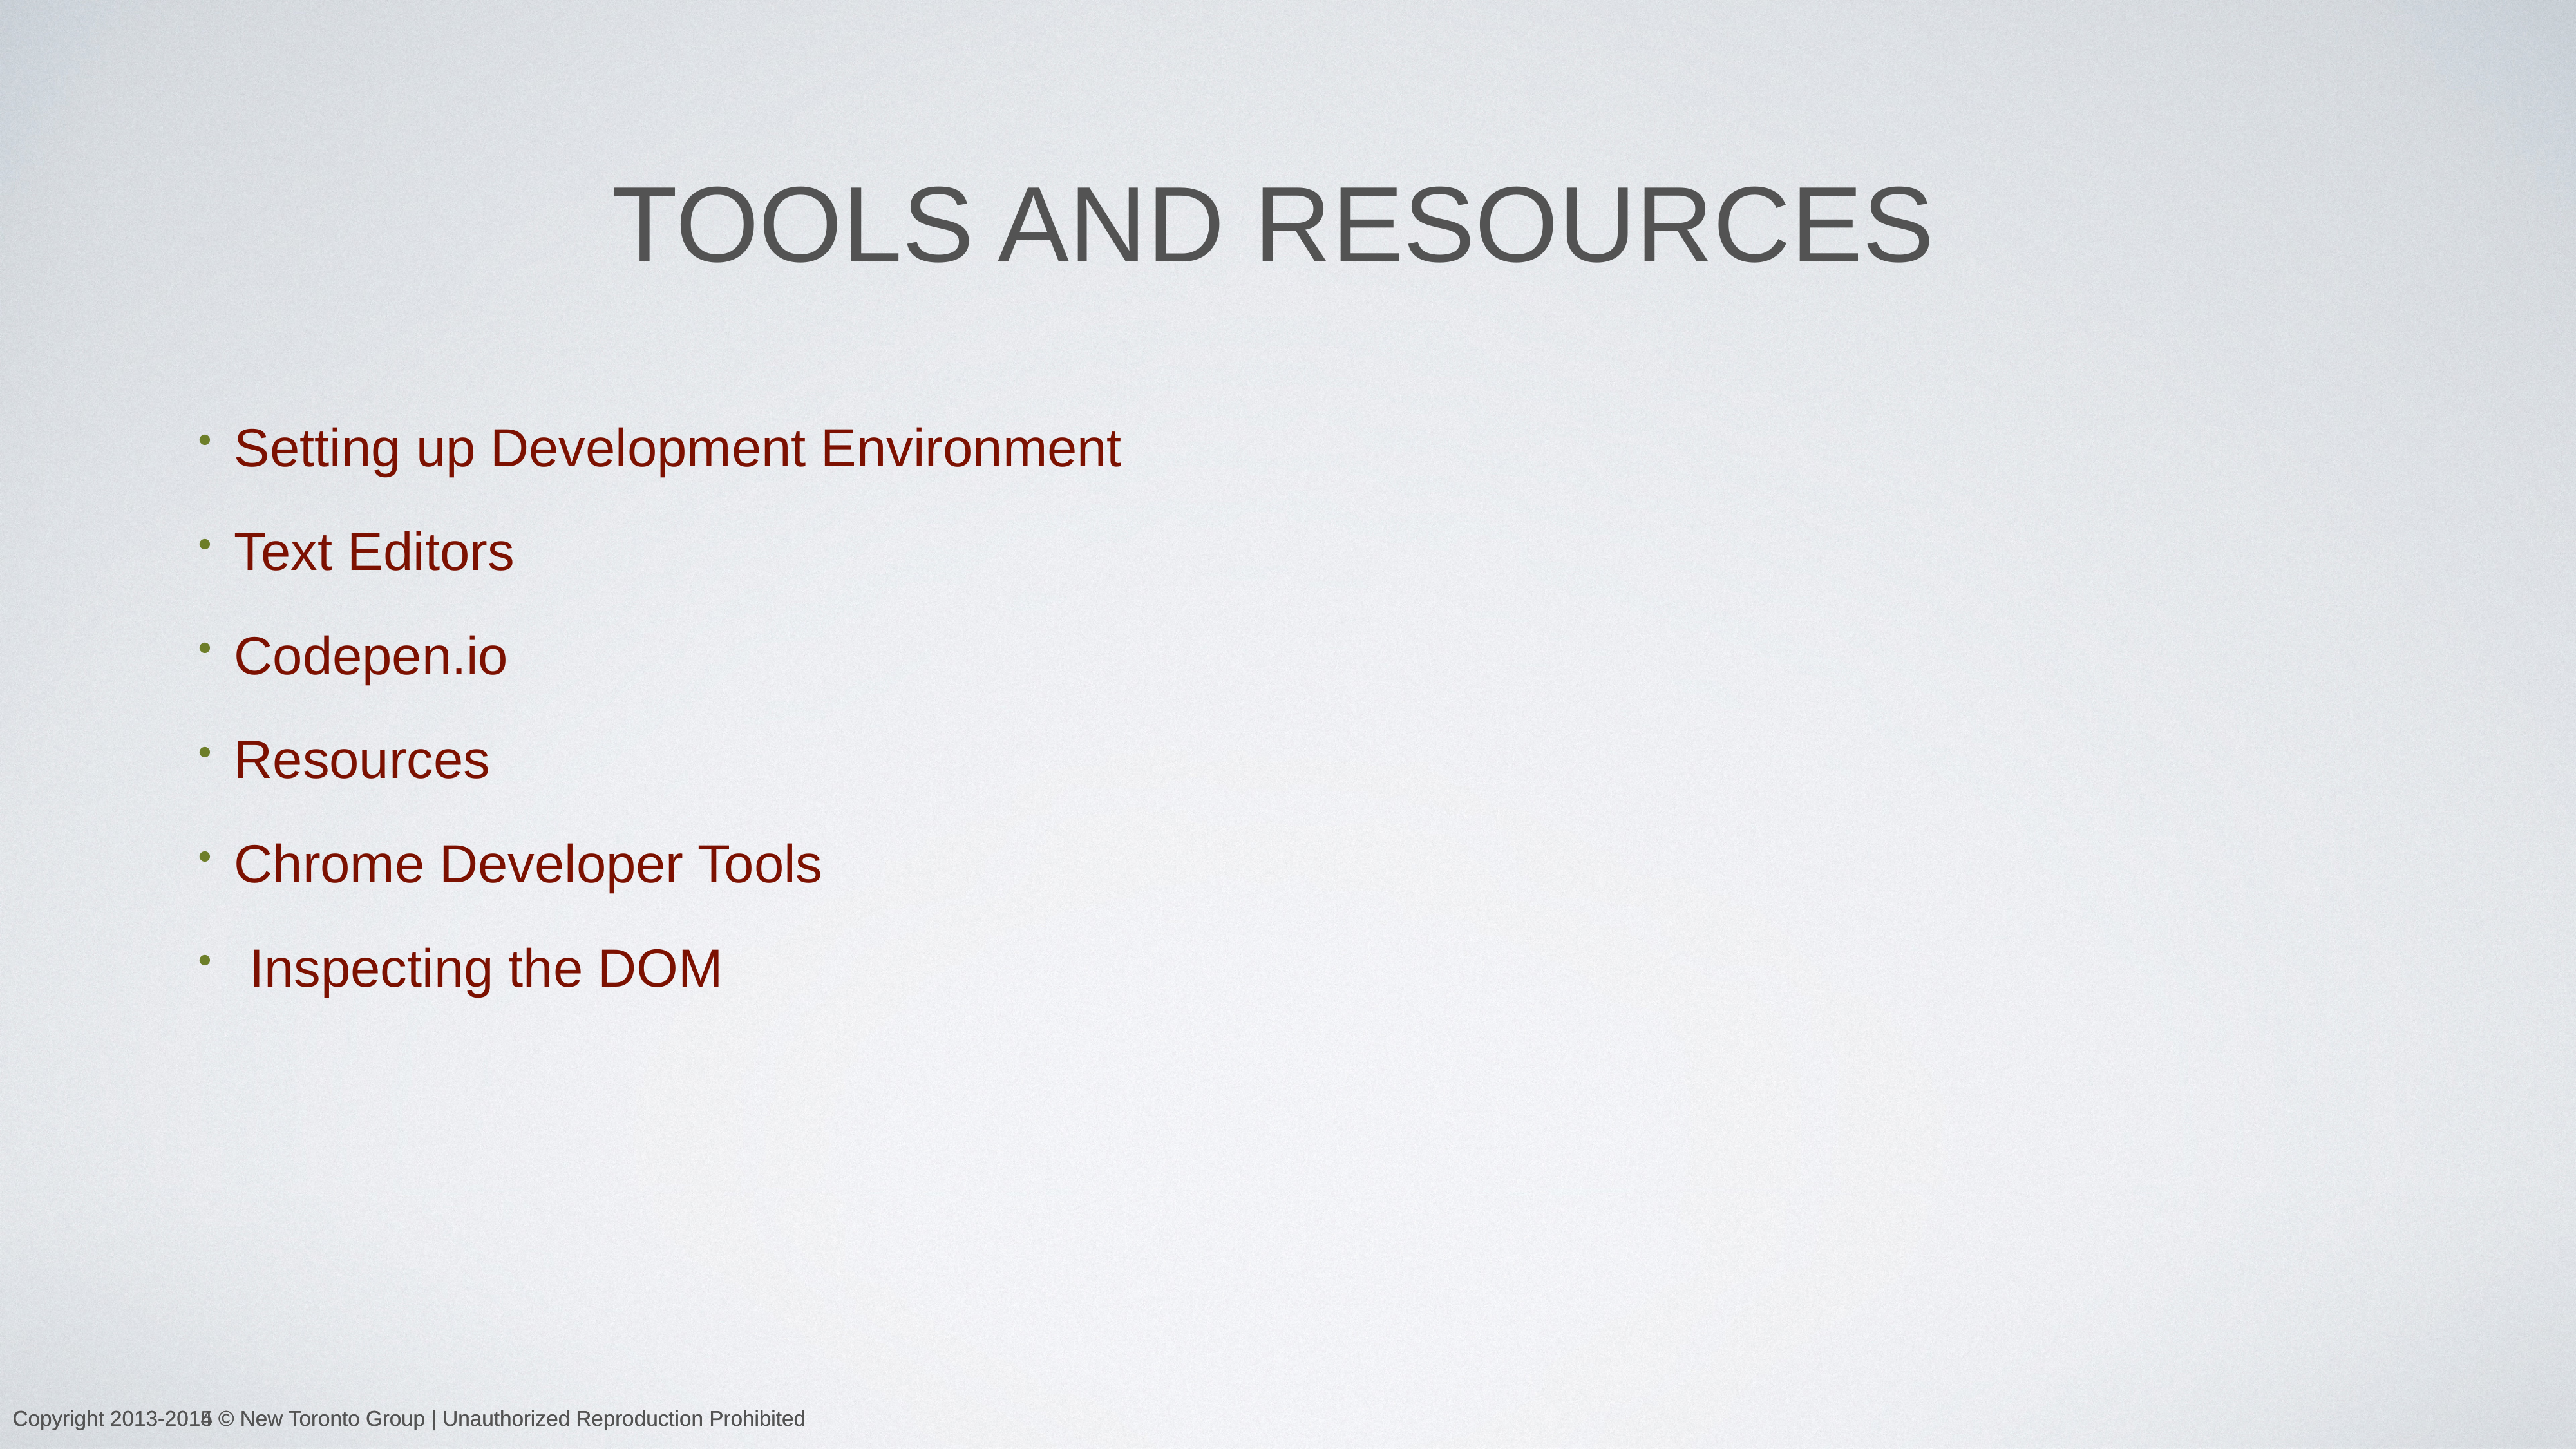

# Tools and resources
Setting up Development Environment
Text Editors
Codepen.io
Resources
Chrome Developer Tools
 Inspecting the DOM